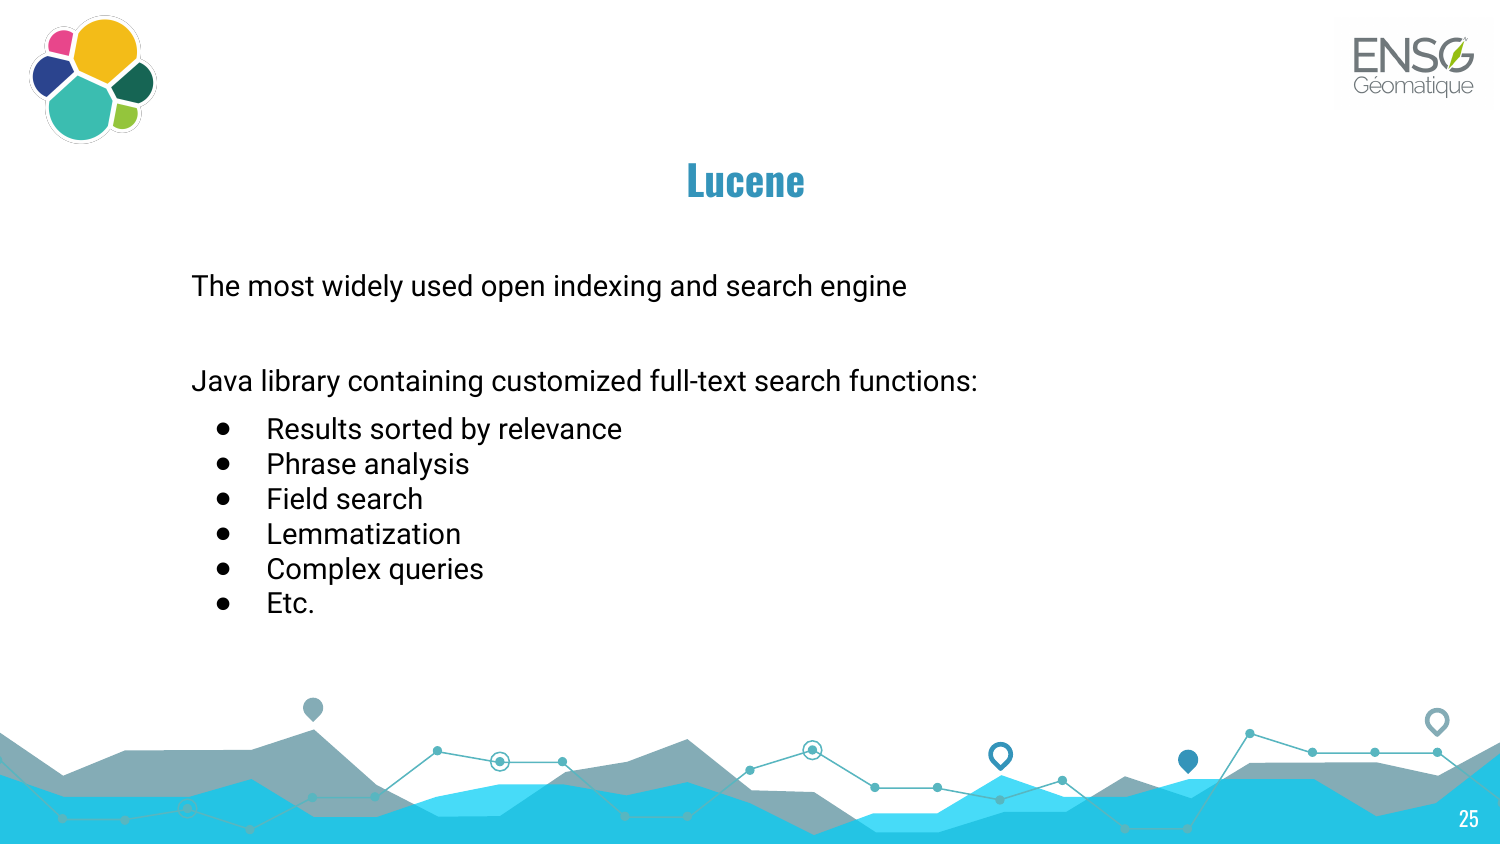

# Lucene
The most widely used open indexing and search engine

Java library containing customized full-text search functions:
Results sorted by relevance
Phrase analysis
Field search
Lemmatization
Complex queries
Etc.

25